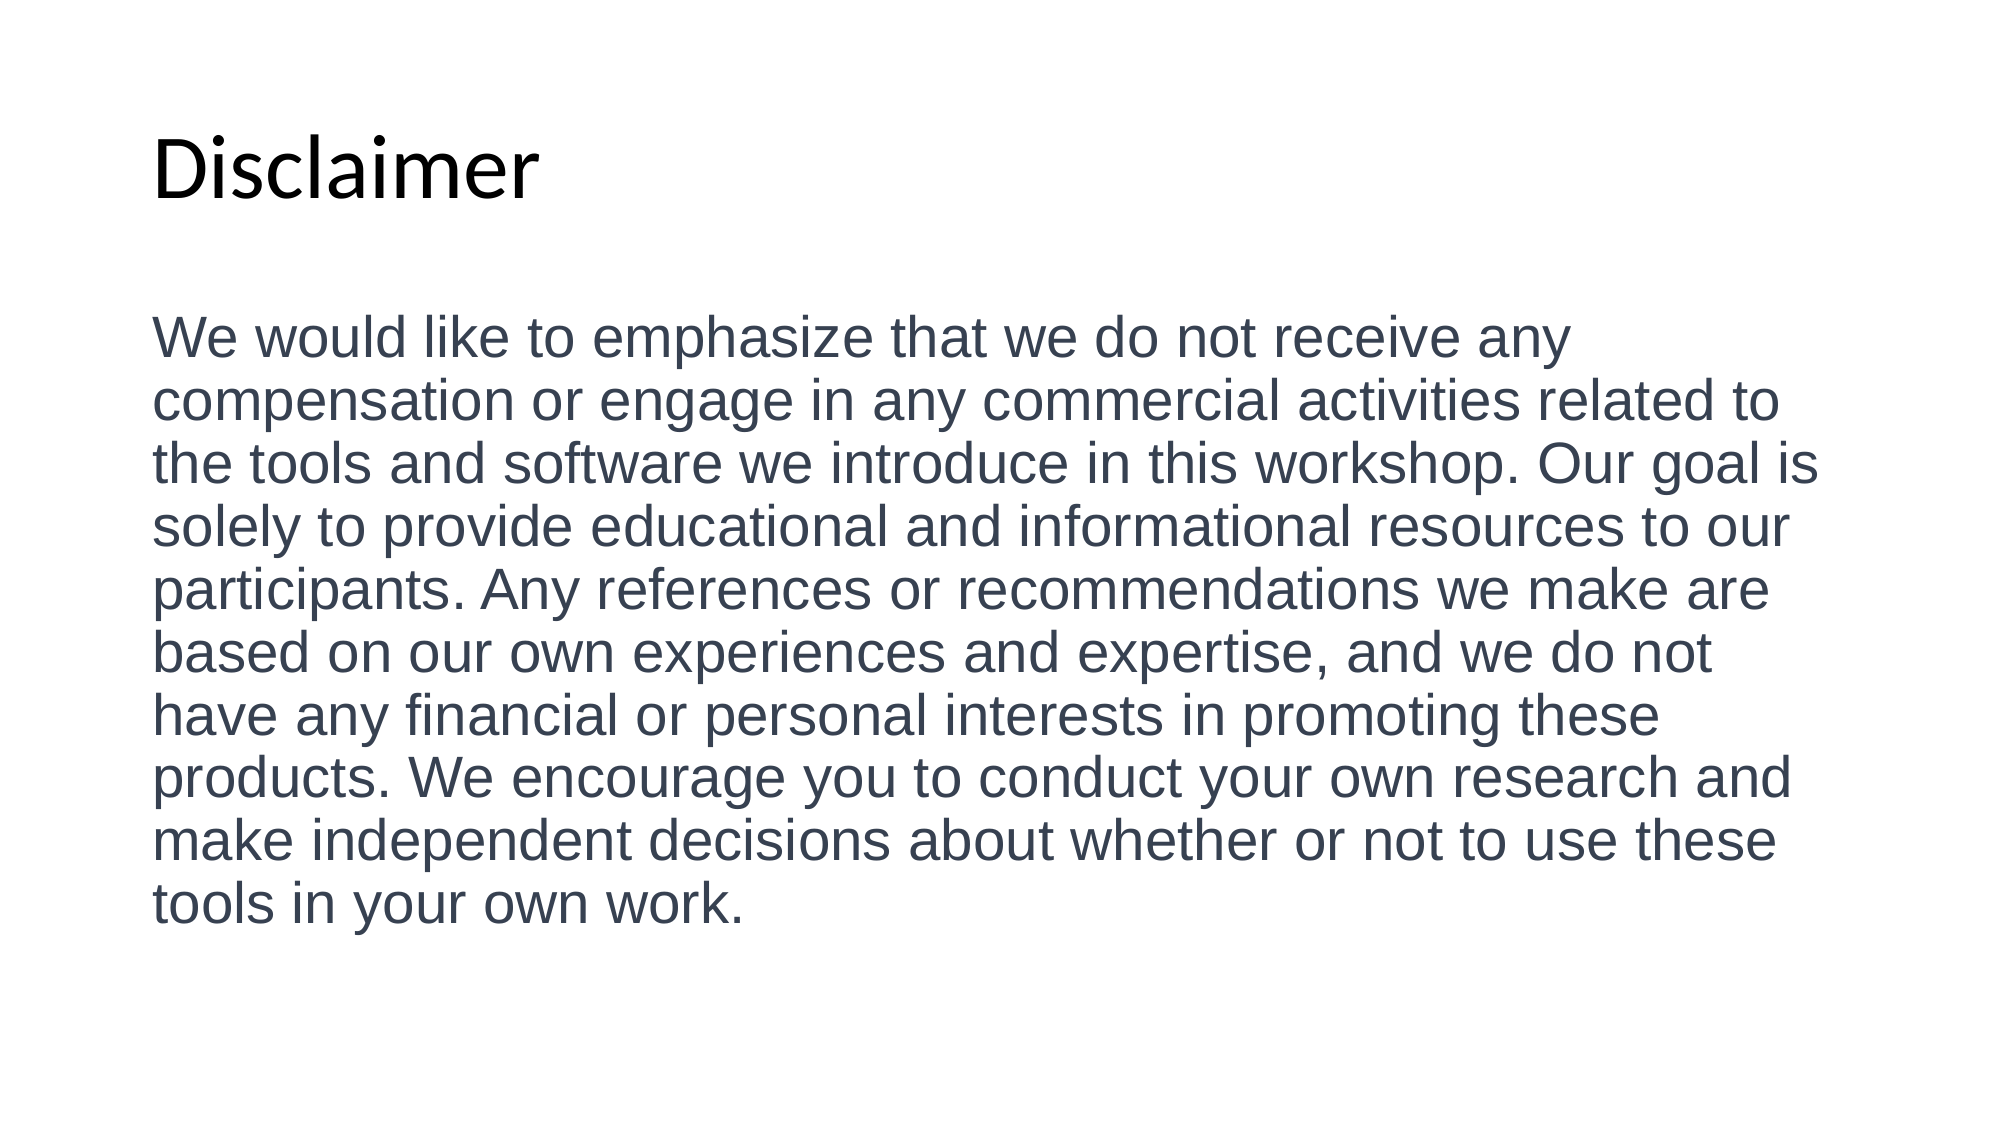

# Disclaimer
We would like to emphasize that we do not receive any compensation or engage in any commercial activities related to the tools and software we introduce in this workshop. Our goal is solely to provide educational and informational resources to our participants. Any references or recommendations we make are based on our own experiences and expertise, and we do not have any financial or personal interests in promoting these products. We encourage you to conduct your own research and make independent decisions about whether or not to use these tools in your own work.